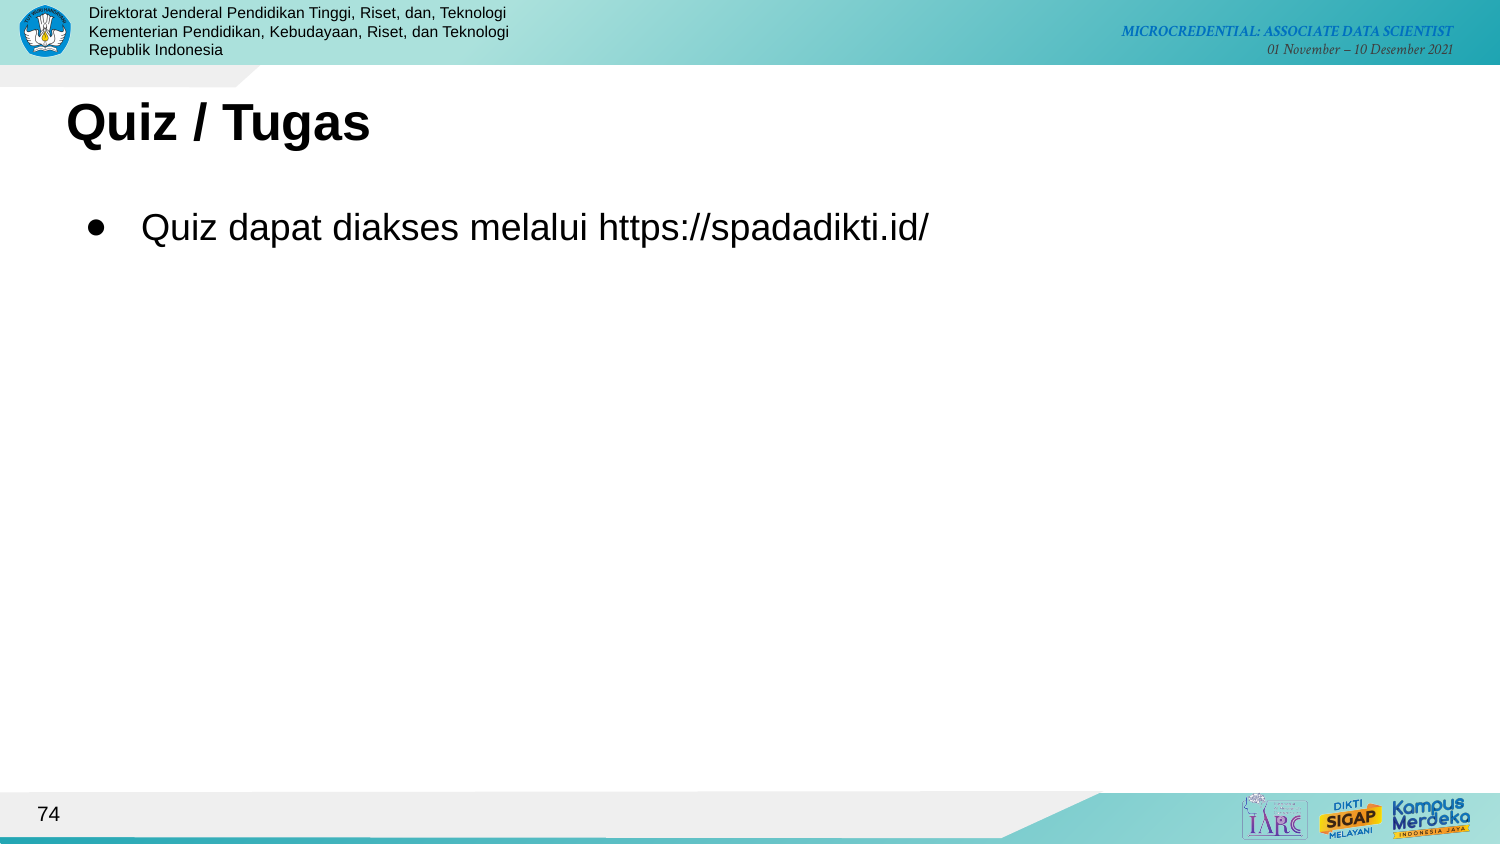

# Quiz / Tugas
Quiz dapat diakses melalui https://spadadikti.id/
74